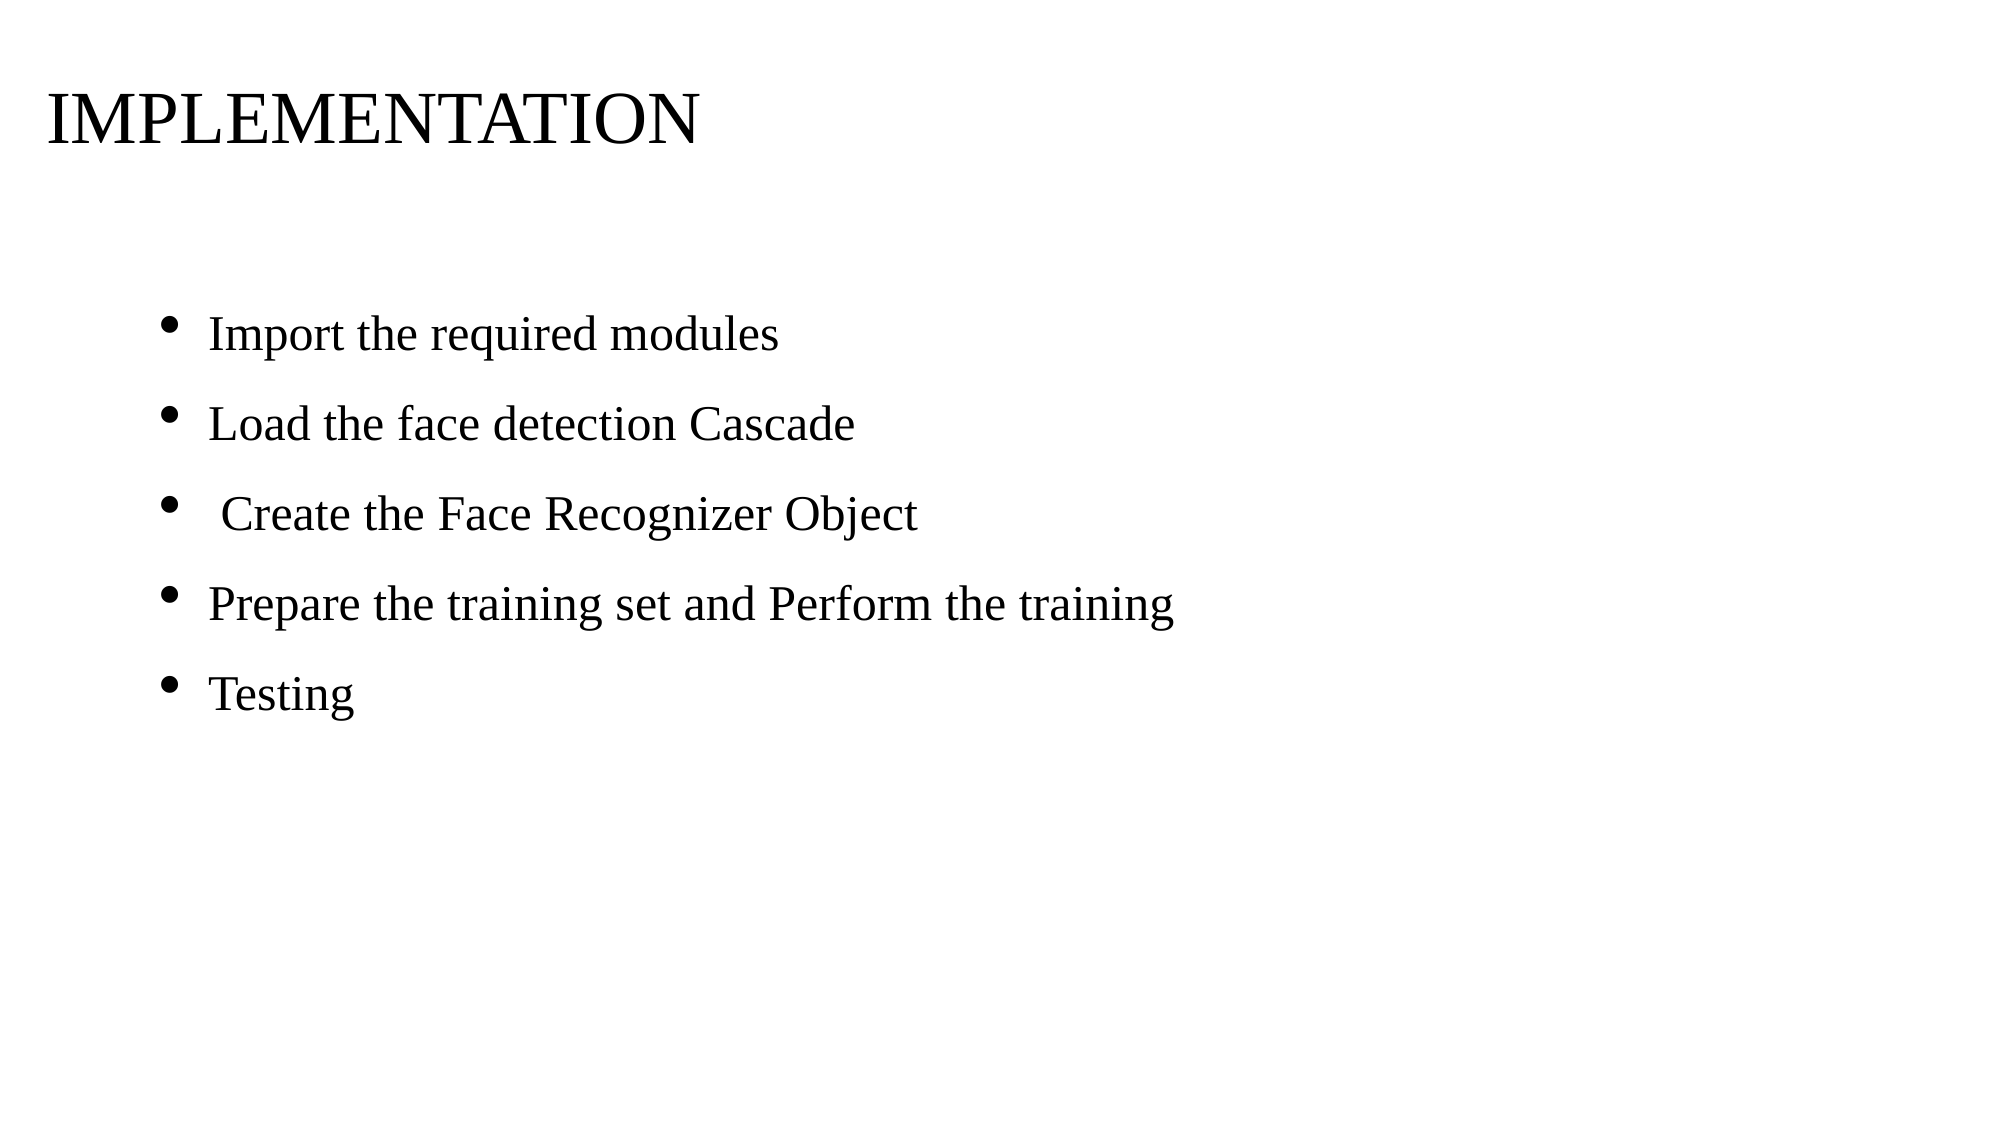

IMPLEMENTATION

Import the required modules
Load the face detection Cascade
 Create the Face Recognizer Object
Prepare the training set and Perform the training
Testing